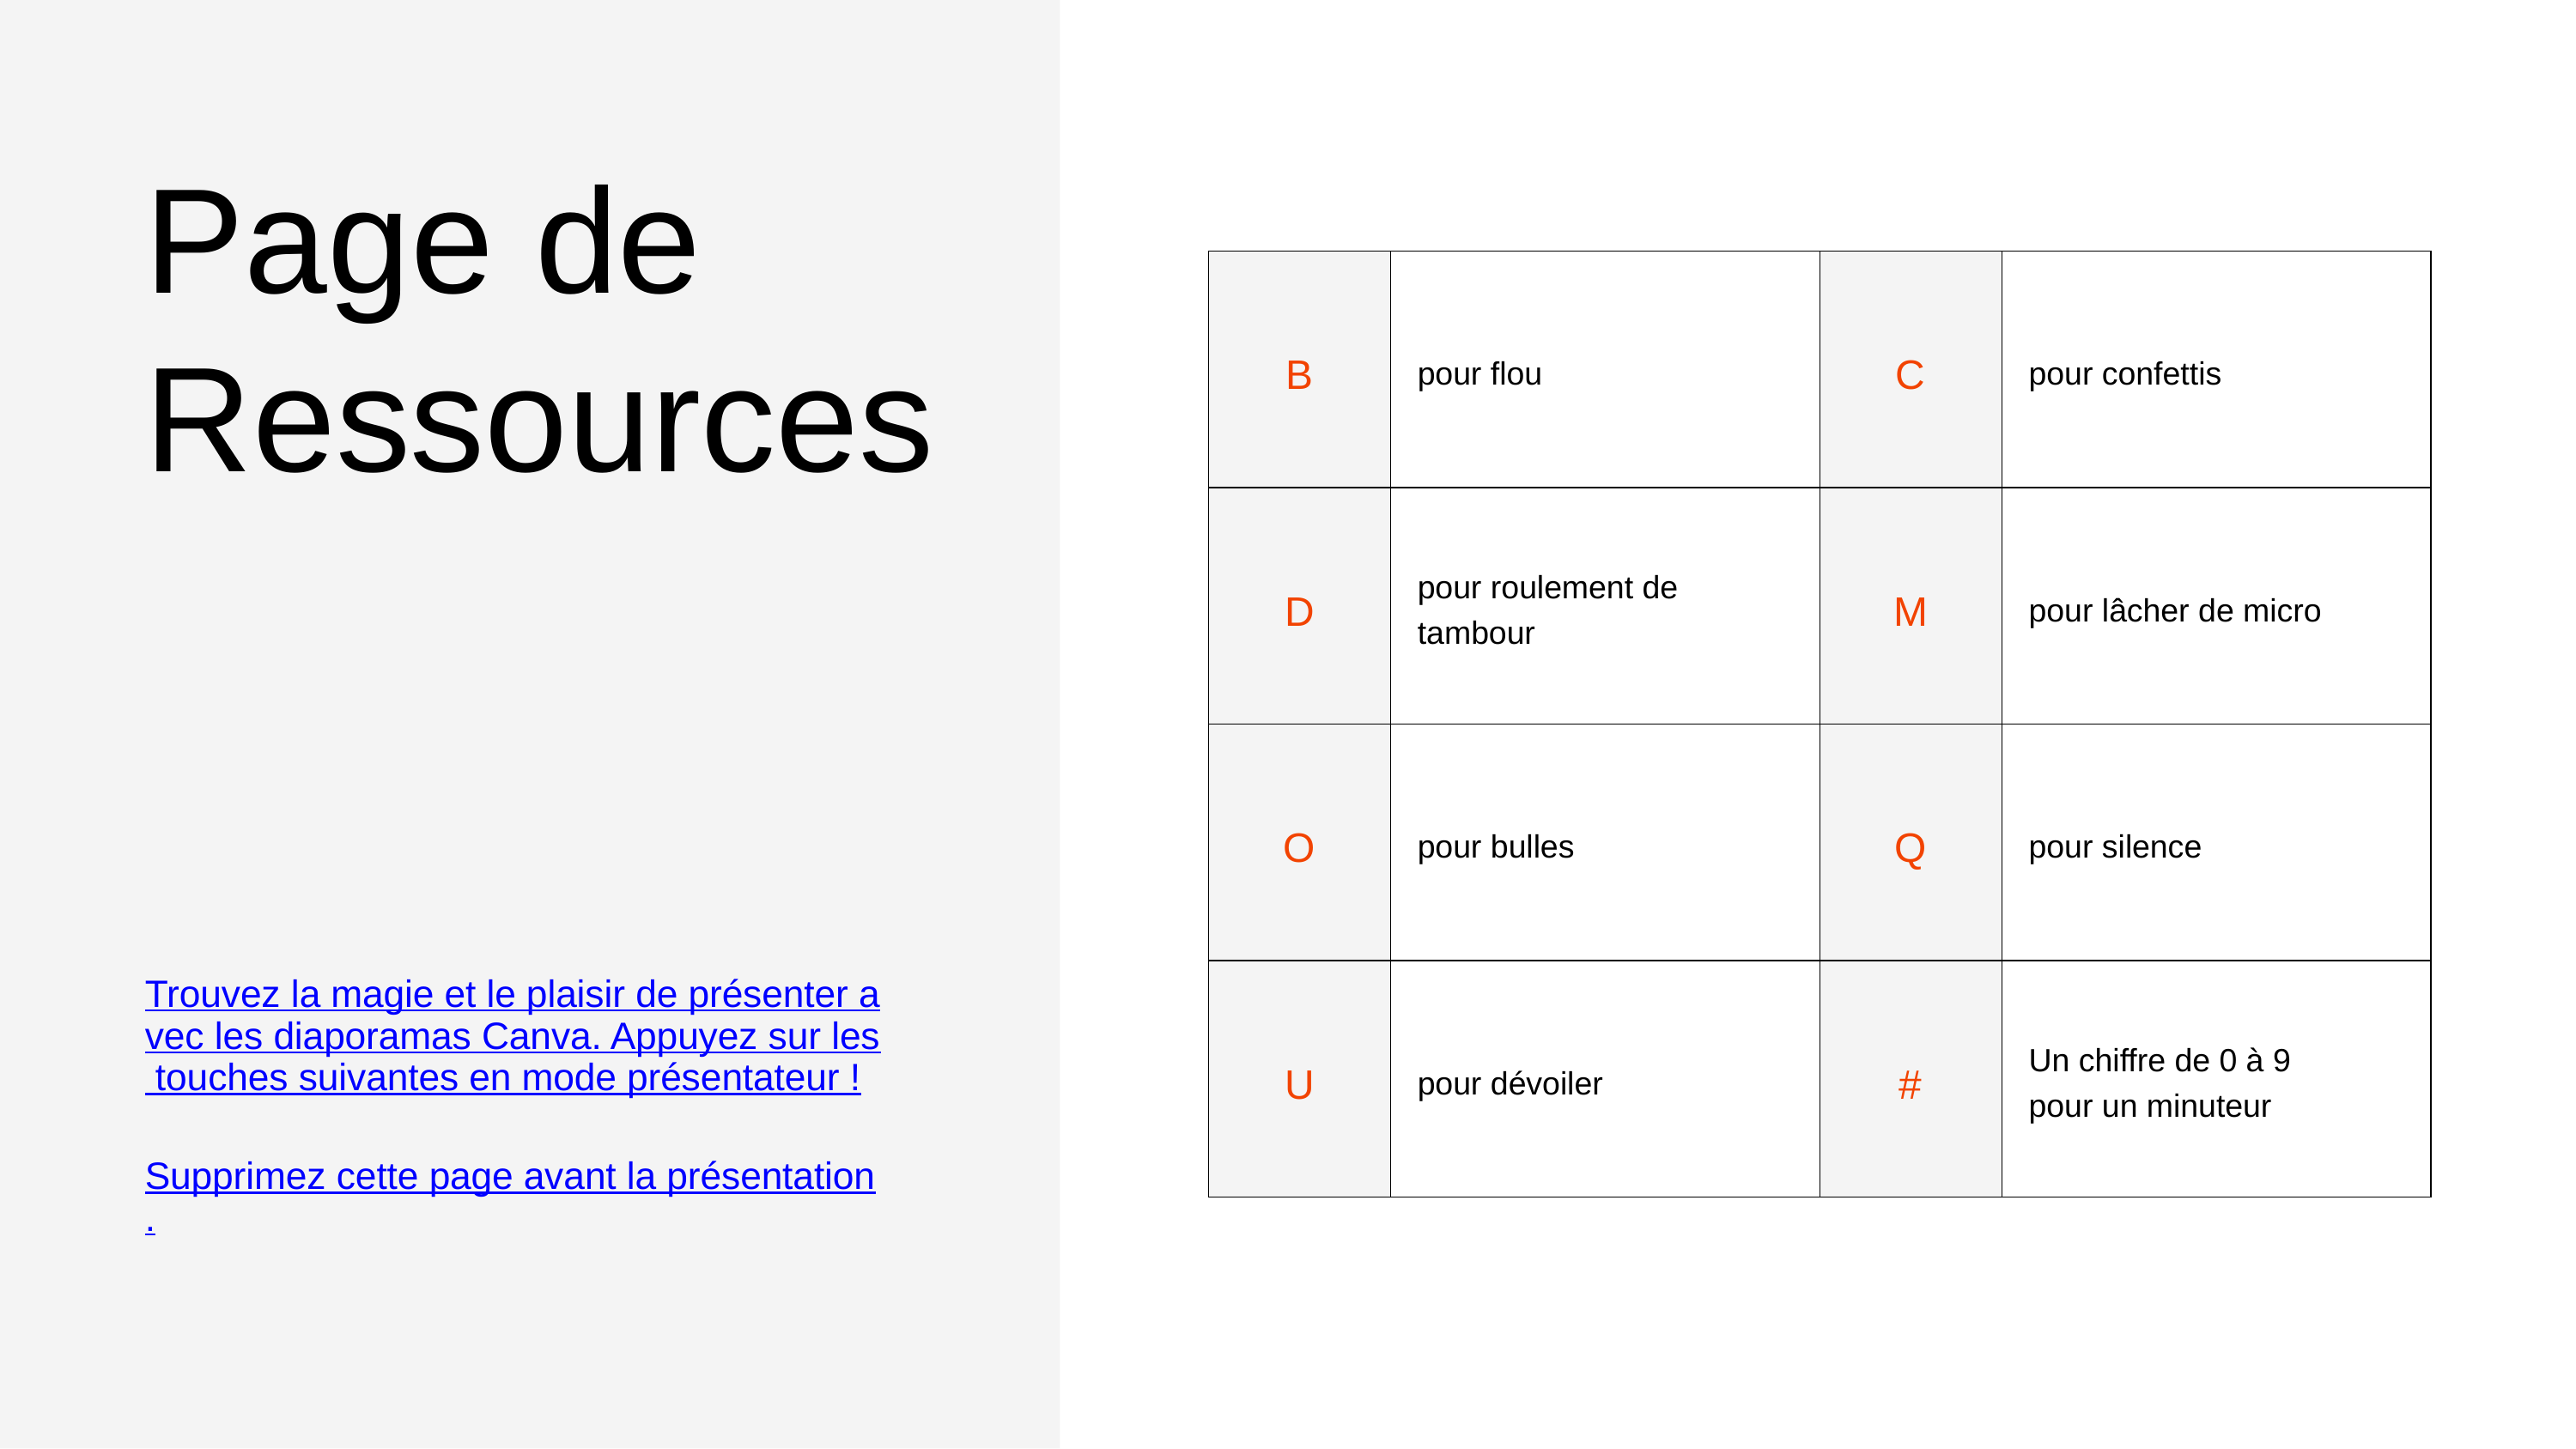

Page de Ressources
| B | pour flou | C | pour confettis |
| --- | --- | --- | --- |
| D | pour roulement de tambour | M | pour lâcher de micro |
| O | pour bulles | Q | pour silence |
| U | pour dévoiler | # | Un chiffre de 0 à 9 pour un minuteur |
Trouvez la magie et le plaisir de présenter avec les diaporamas Canva. Appuyez sur les touches suivantes en mode présentateur !

Supprimez cette page avant la présentation.